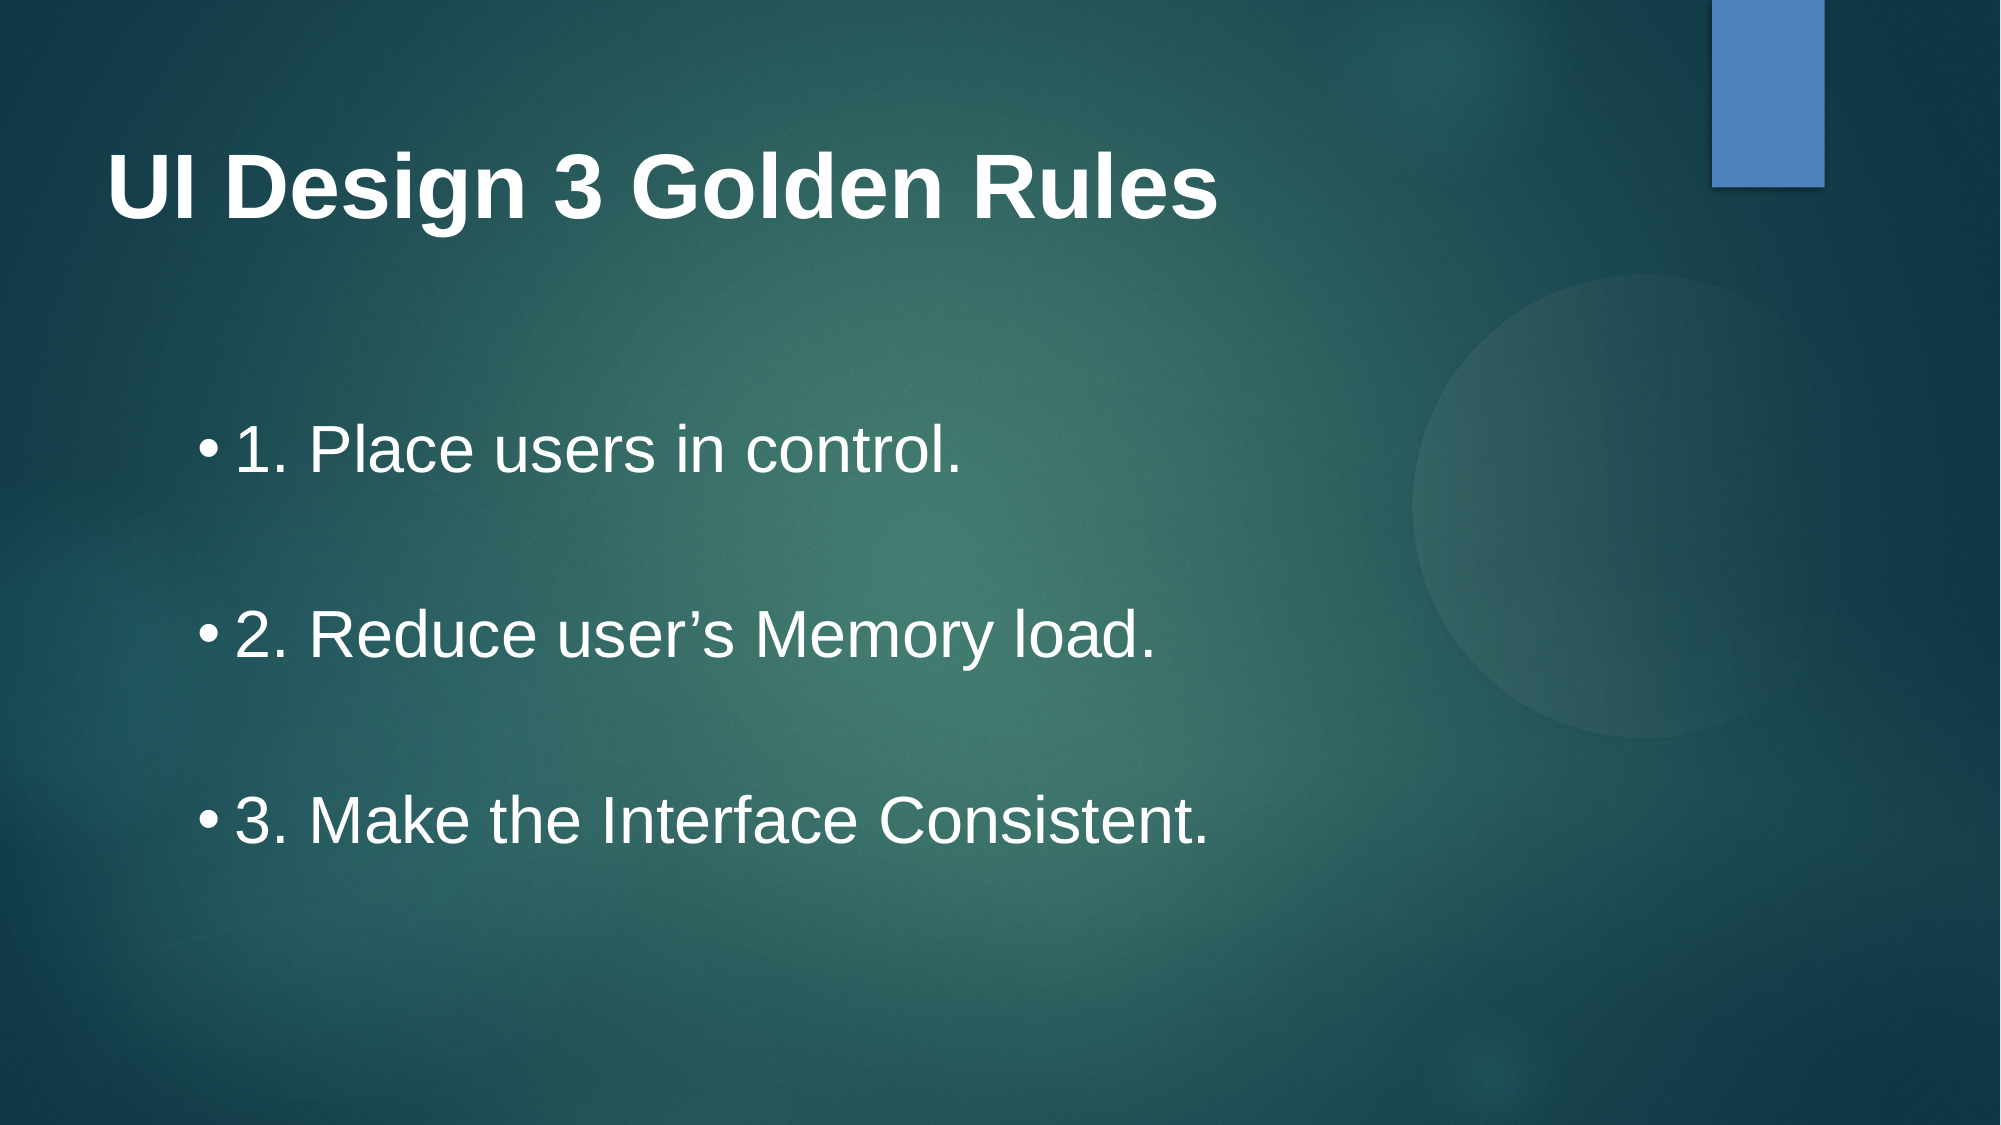

# UI Design 3 Golden Rules
1. Place users in control.

2. Reduce user’s Memory load.

3. Make the Interface Consistent.